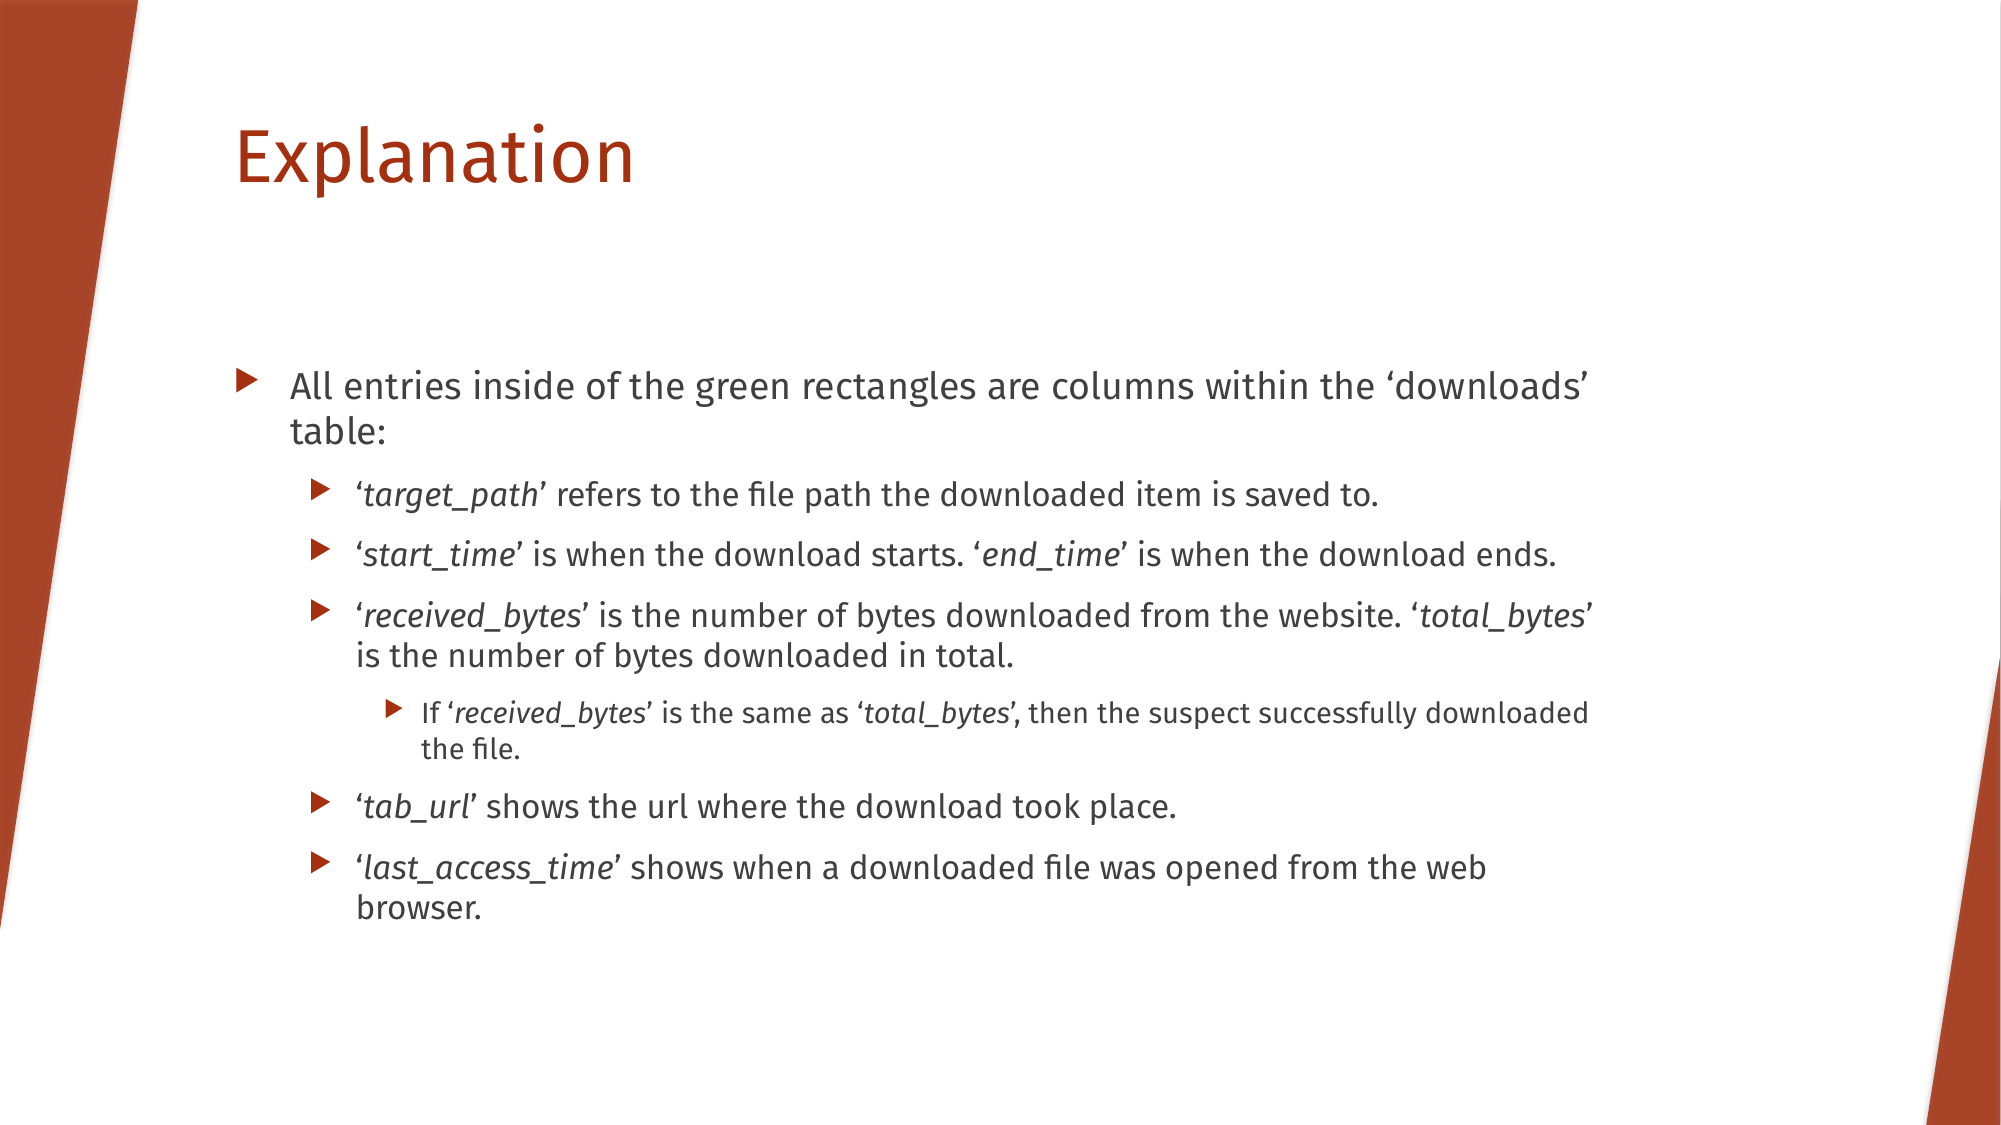

# Explanation
All entries inside of the green rectangles are columns within the ‘downloads’ table:
‘target_path’ refers to the file path the downloaded item is saved to.
‘start_time’ is when the download starts. ‘end_time’ is when the download ends.
‘received_bytes’ is the number of bytes downloaded from the website. ‘total_bytes’ is the number of bytes downloaded in total.
If ‘received_bytes’ is the same as ‘total_bytes’, then the suspect successfully downloaded the file.
‘tab_url’ shows the url where the download took place.
‘last_access_time’ shows when a downloaded file was opened from the web browser.